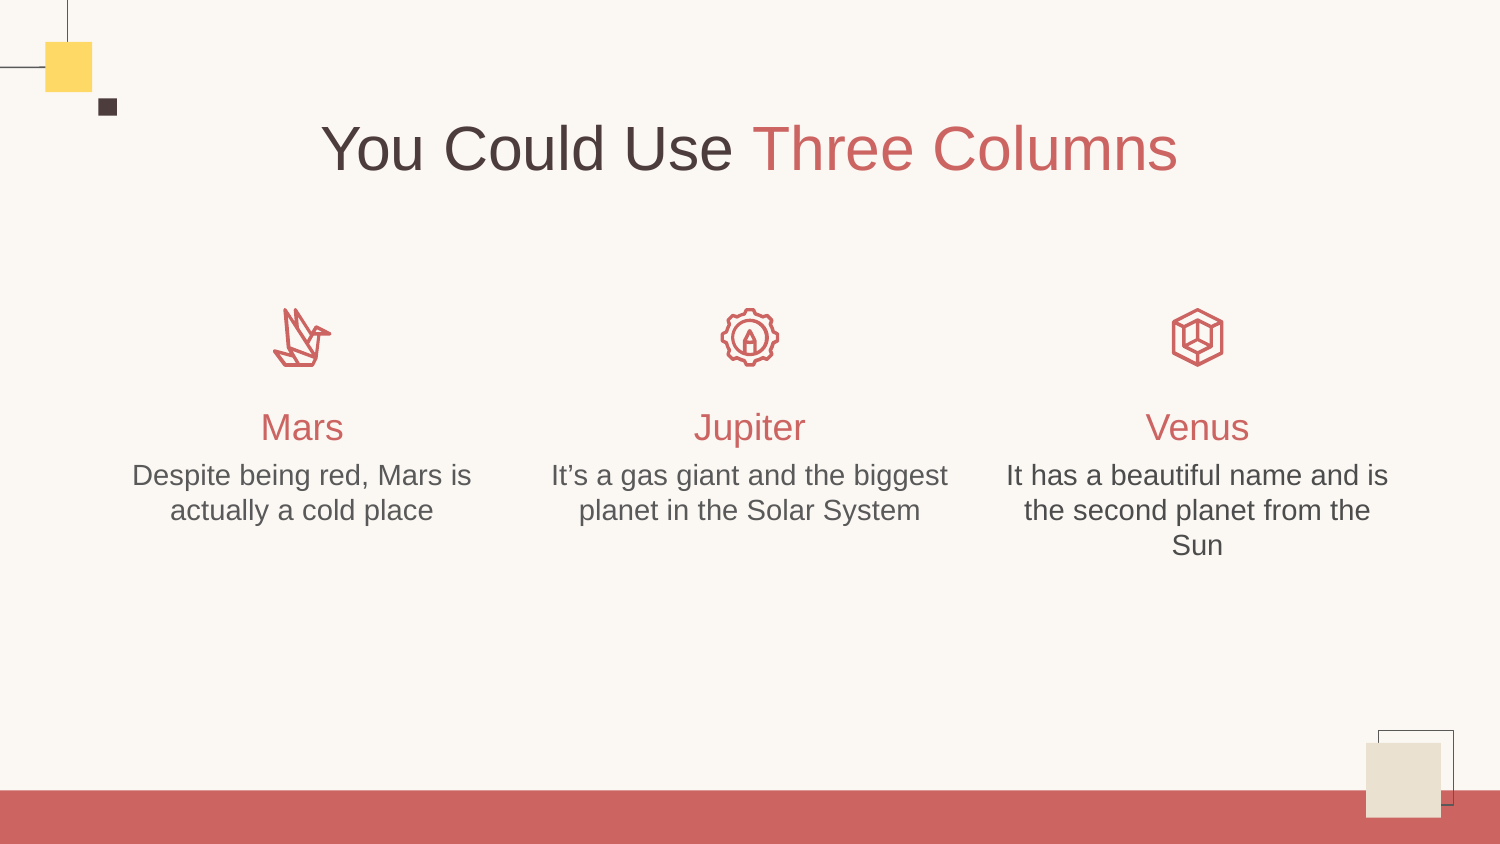

# You Could Use Three Columns

Mars
Jupiter
Venus
Despite being red, Mars is actually a cold place
It’s a gas giant and the biggest planet in the Solar System
It has a beautiful name and is the second planet from the Sun